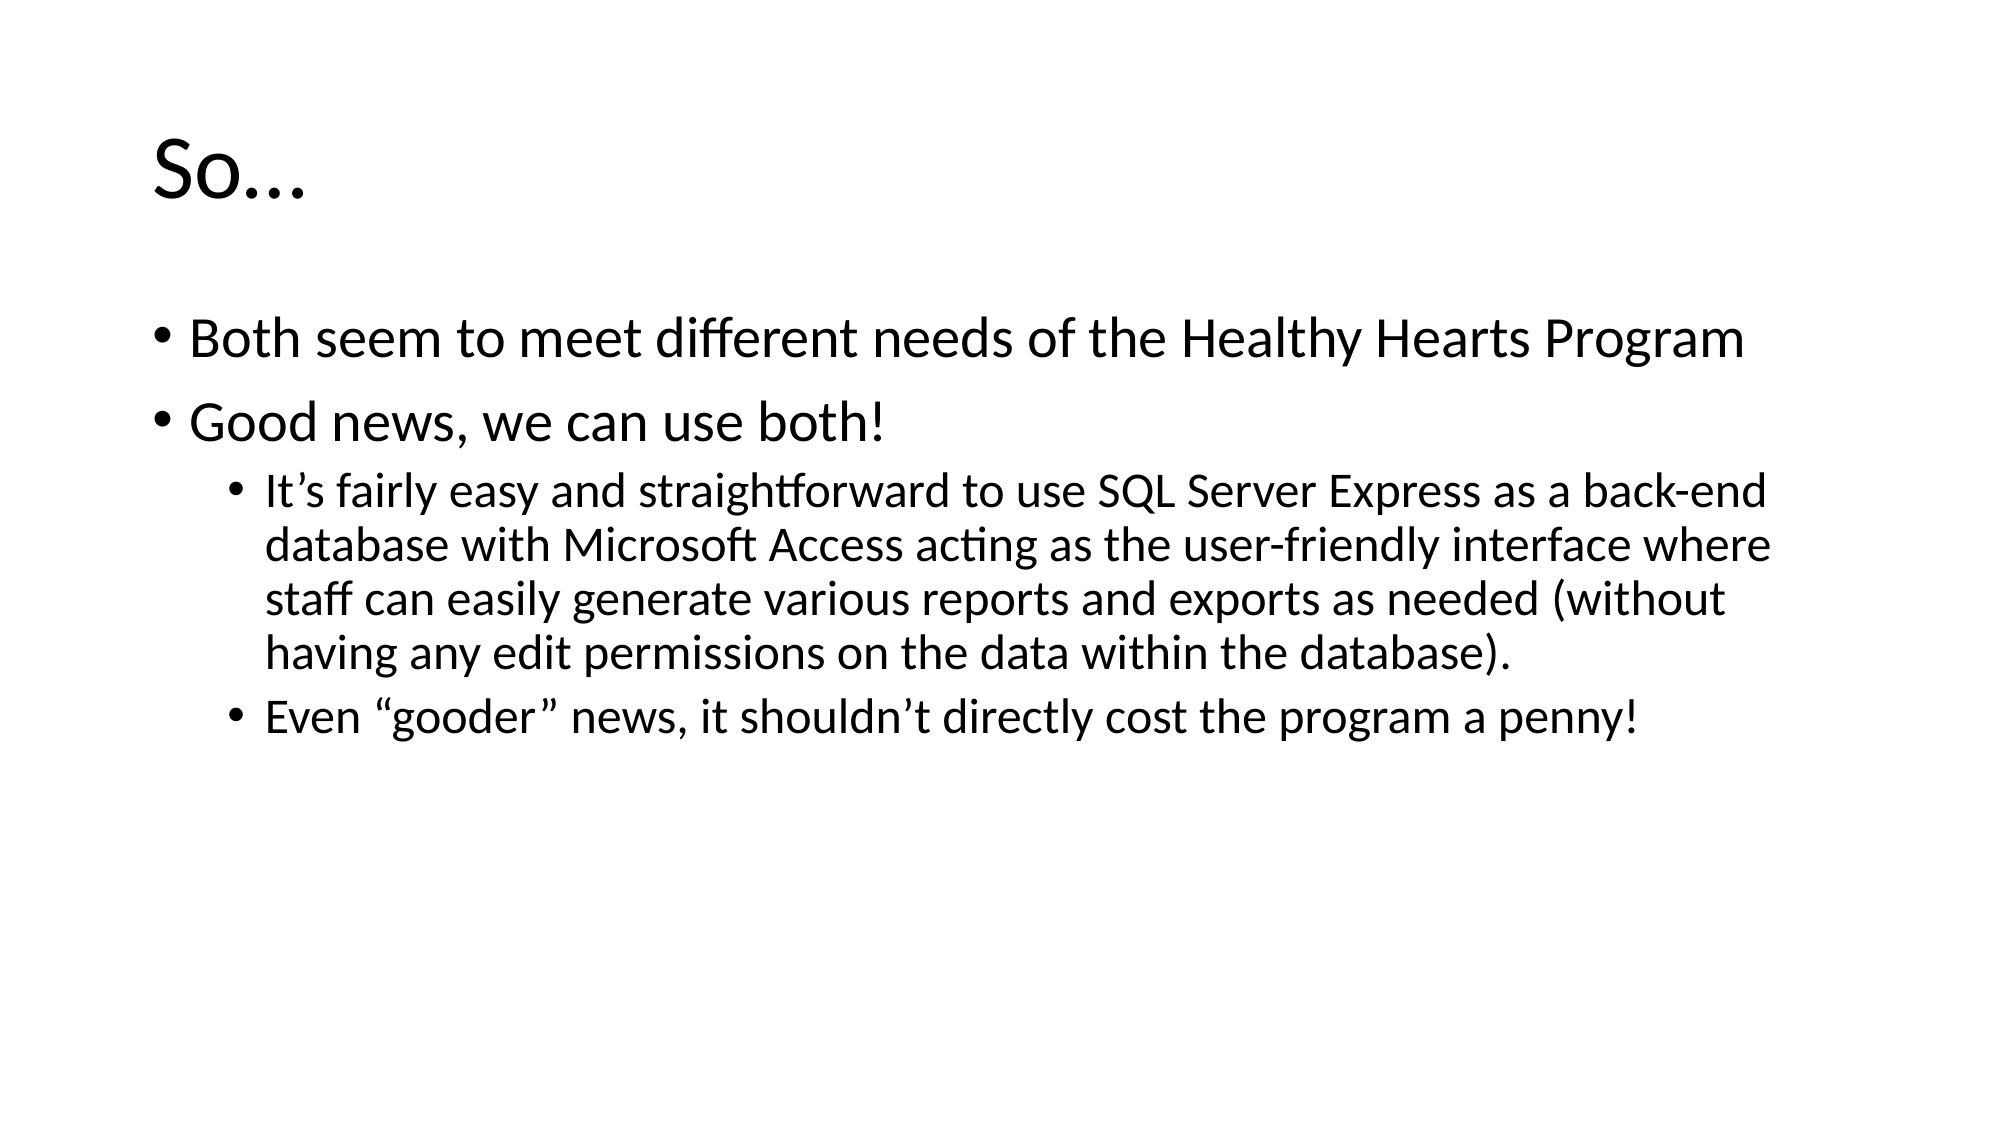

# So…
Both seem to meet different needs of the Healthy Hearts Program
Good news, we can use both!
It’s fairly easy and straightforward to use SQL Server Express as a back-end database with Microsoft Access acting as the user-friendly interface where staff can easily generate various reports and exports as needed (without having any edit permissions on the data within the database).
Even “gooder” news, it shouldn’t directly cost the program a penny!